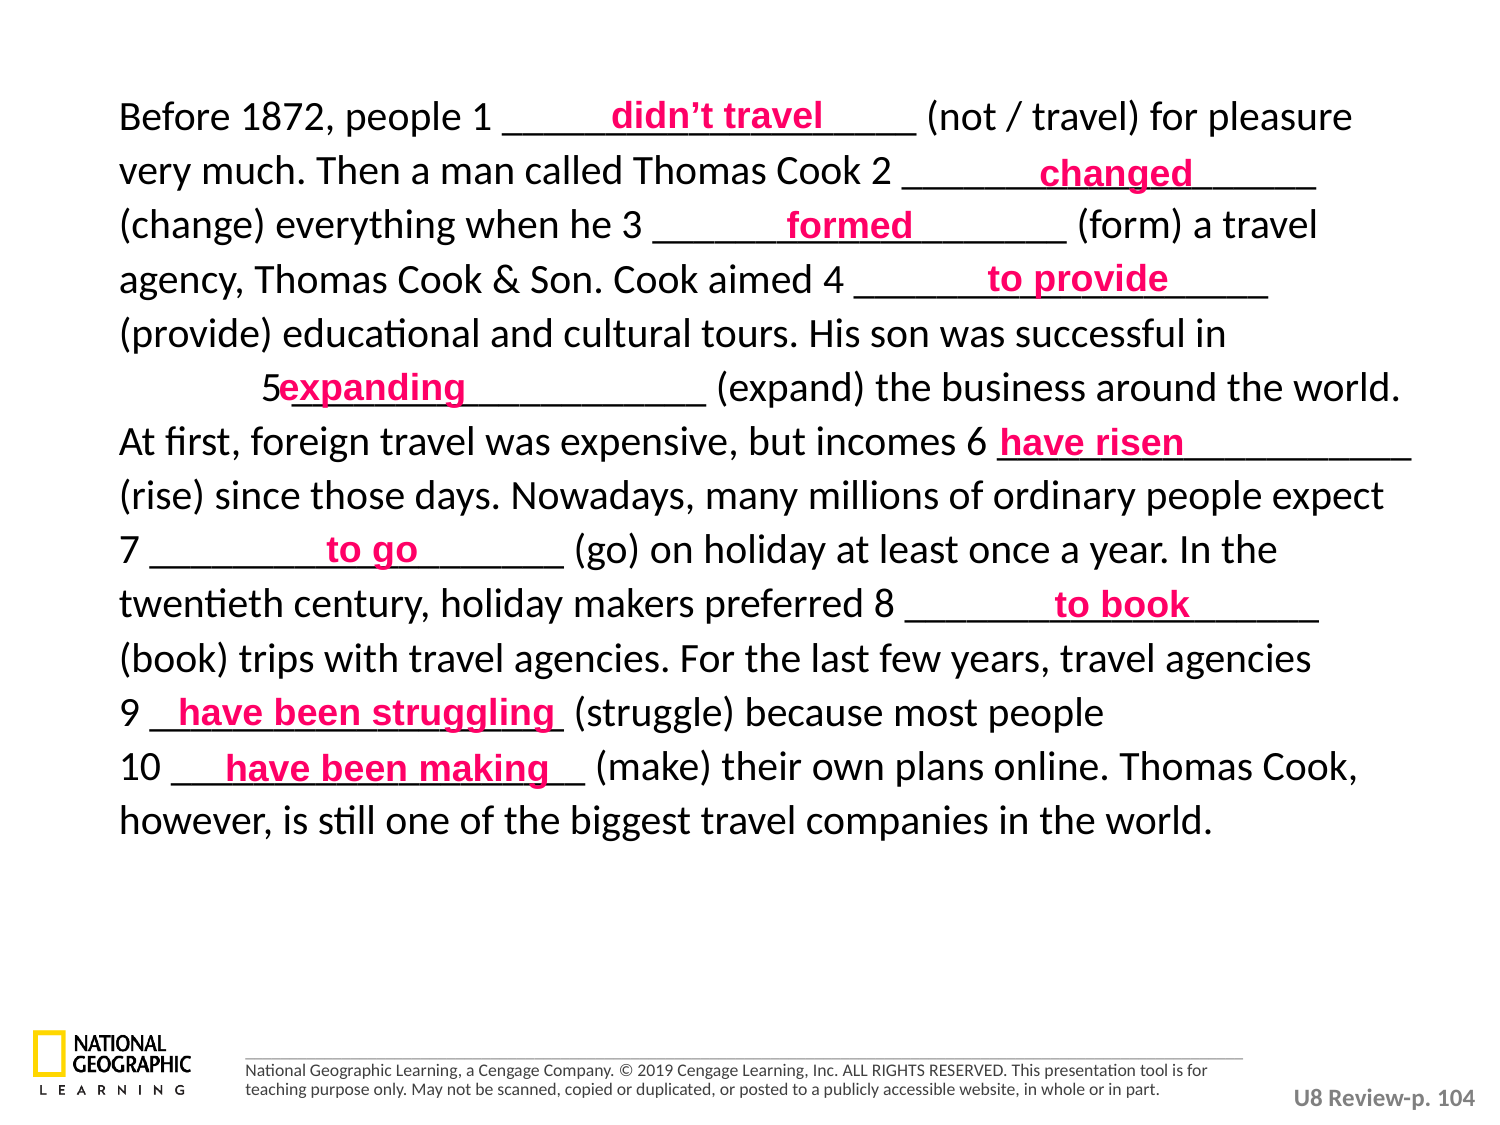

Before 1872, people 1 ____________________ (not / travel) for pleasure very much. Then a man called Thomas Cook 2 ____________________ (change) everything when he 3 ____________________ (form) a travel agency, Thomas Cook & Son. Cook aimed 4 ____________________ (provide) educational and cultural tours. His son was successful in                                    5 ____________________ (expand) the business around the world. At first, foreign travel was expensive, but incomes 6 ____________________ (rise) since those days. Nowadays, many millions of ordinary people expect
7 ____________________ (go) on holiday at least once a year. In the twentieth century, holiday makers preferred 8 ____________________ (book) trips with travel agencies. For the last few years, travel agencies          9 ____________________ (struggle) because most people
10 ____________________ (make) their own plans online. Thomas Cook, however, is still one of the biggest travel companies in the world.
didn’t travel
changed
formed
to provide
expanding
have risen
to go
to book
have been struggling
have been making
U8 Review-p. 104